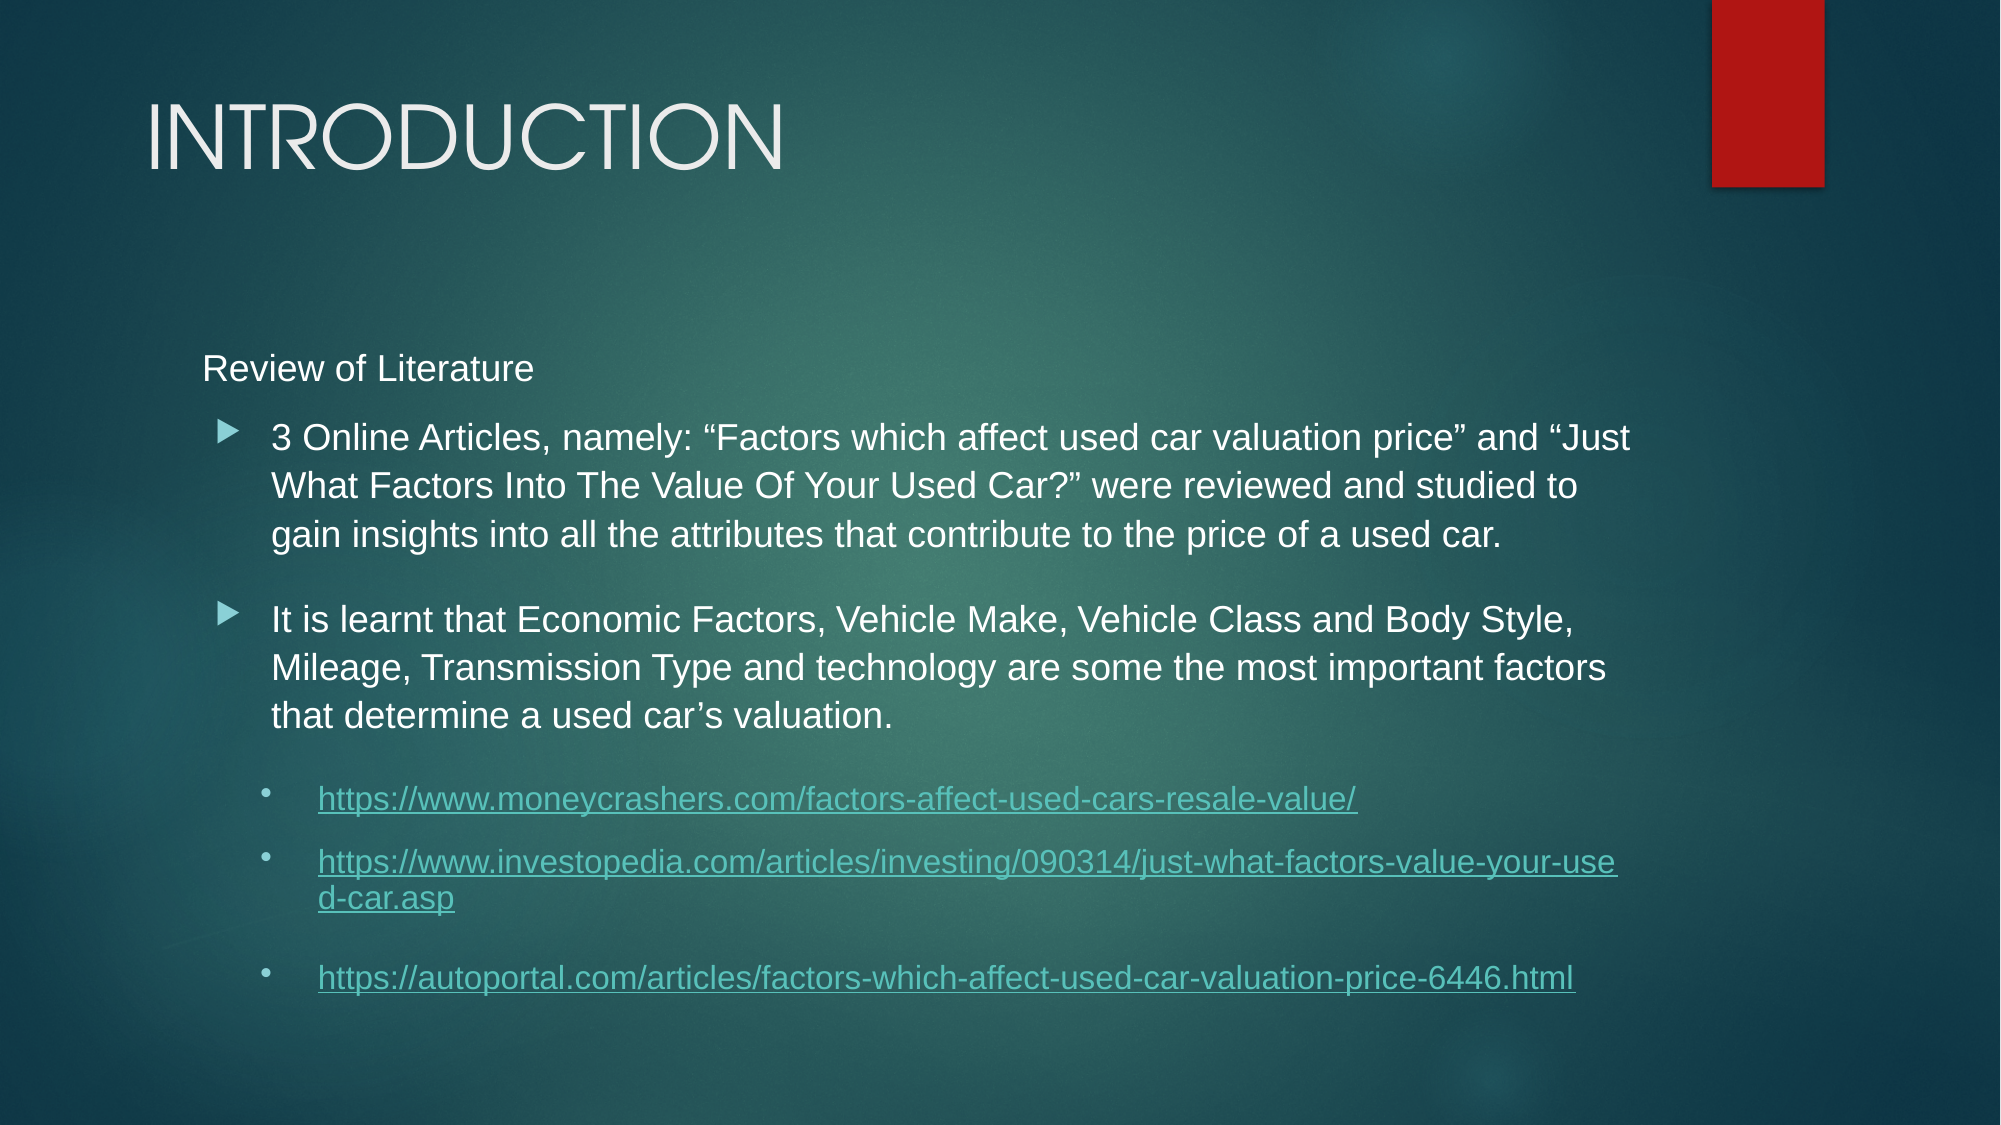

# INTRODUCTION
Review of Literature
3 Online Articles, namely: “Factors which affect used car valuation price” and “Just What Factors Into The Value Of Your Used Car?” were reviewed and studied to gain insights into all the attributes that contribute to the price of a used car.
It is learnt that Economic Factors, Vehicle Make, Vehicle Class and Body Style, Mileage, Transmission Type and technology are some the most important factors that determine a used car’s valuation.
https://www.moneycrashers.com/factors-affect-used-cars-resale-value/
https://www.investopedia.com/articles/investing/090314/just-what-factors-value-your-used-car.asp
https://autoportal.com/articles/factors-which-affect-used-car-valuation-price-6446.html